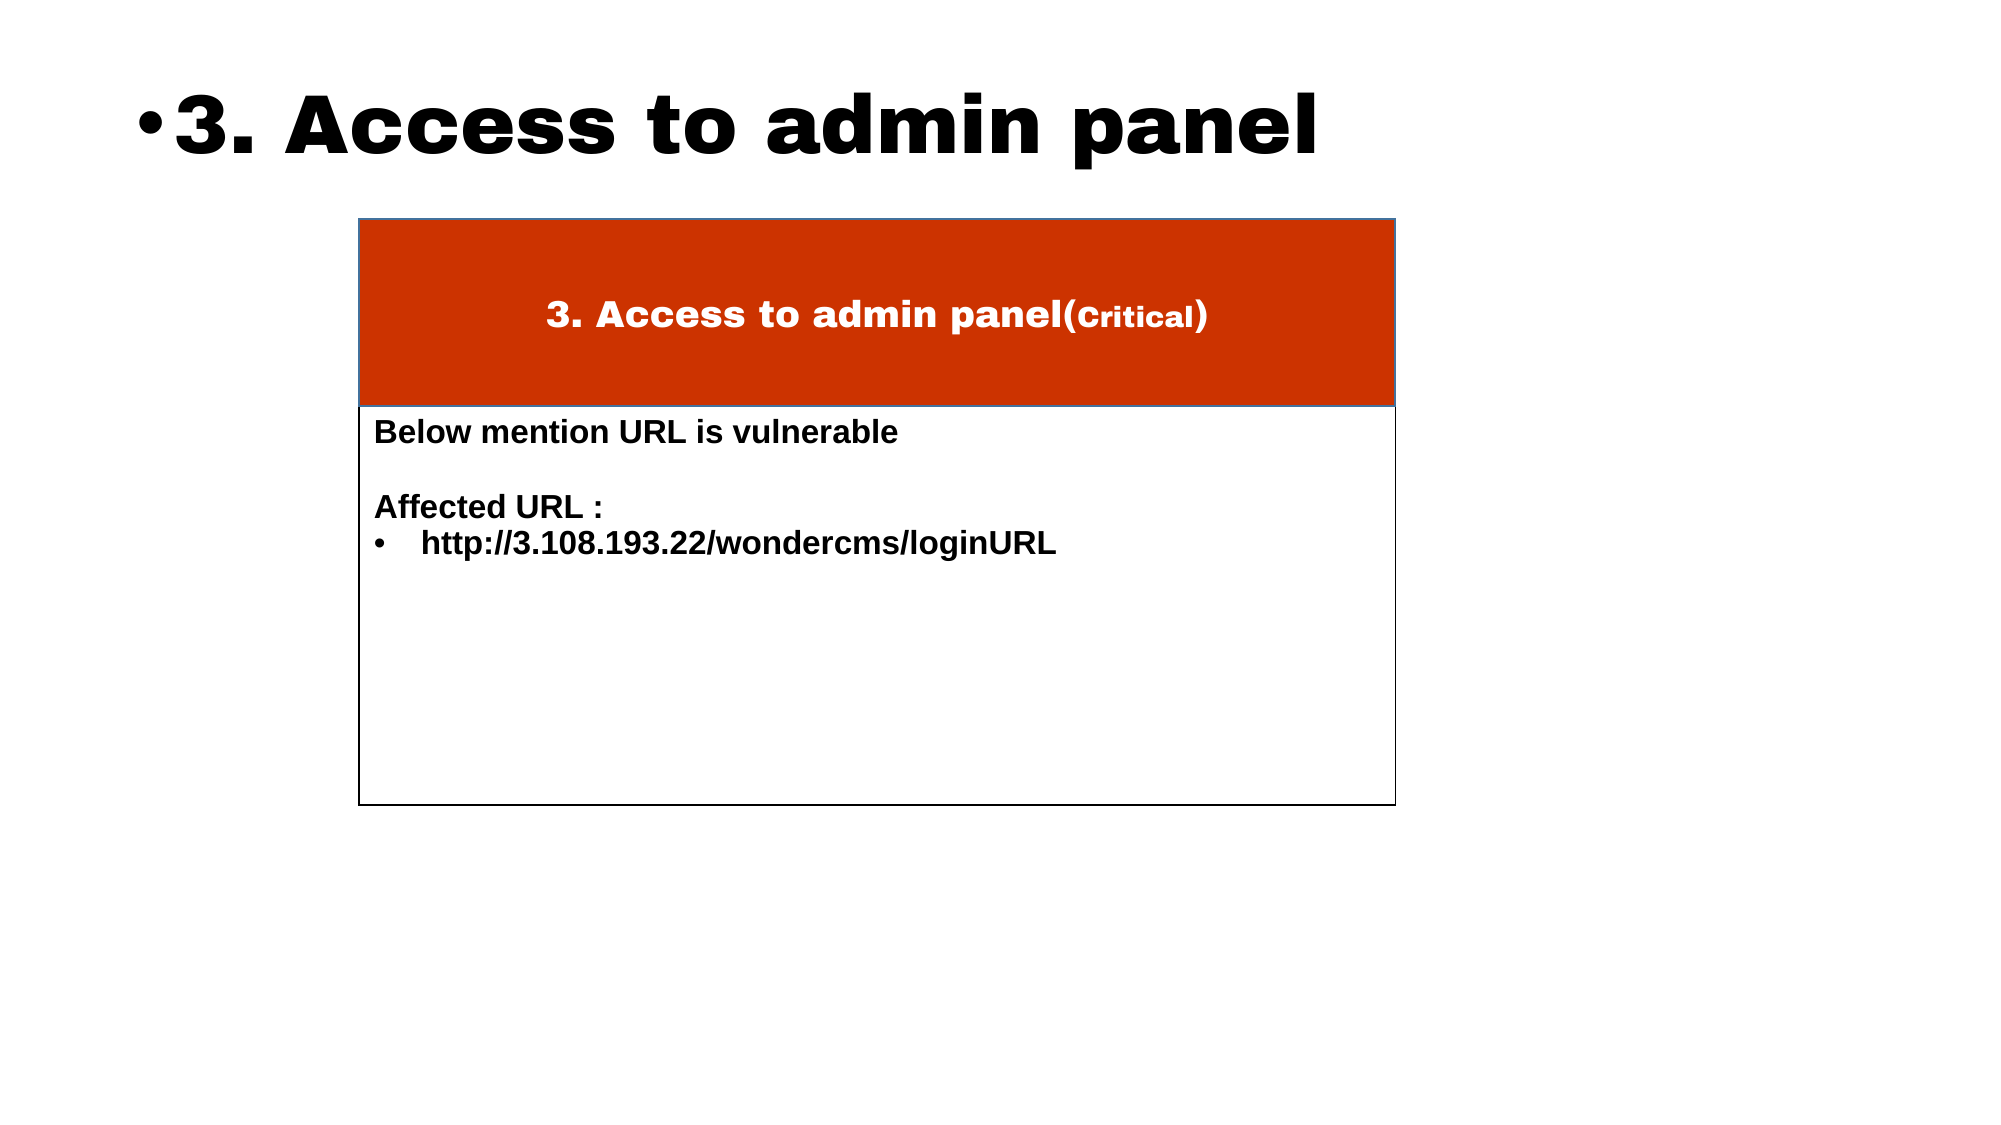

3. Access to admin panel

3. Access to admin panel(Critical)
|  |
| --- |
| Below mention URL is vulnerable Affected URL : http://3.108.193.22/wondercms/loginURL |
| --- |